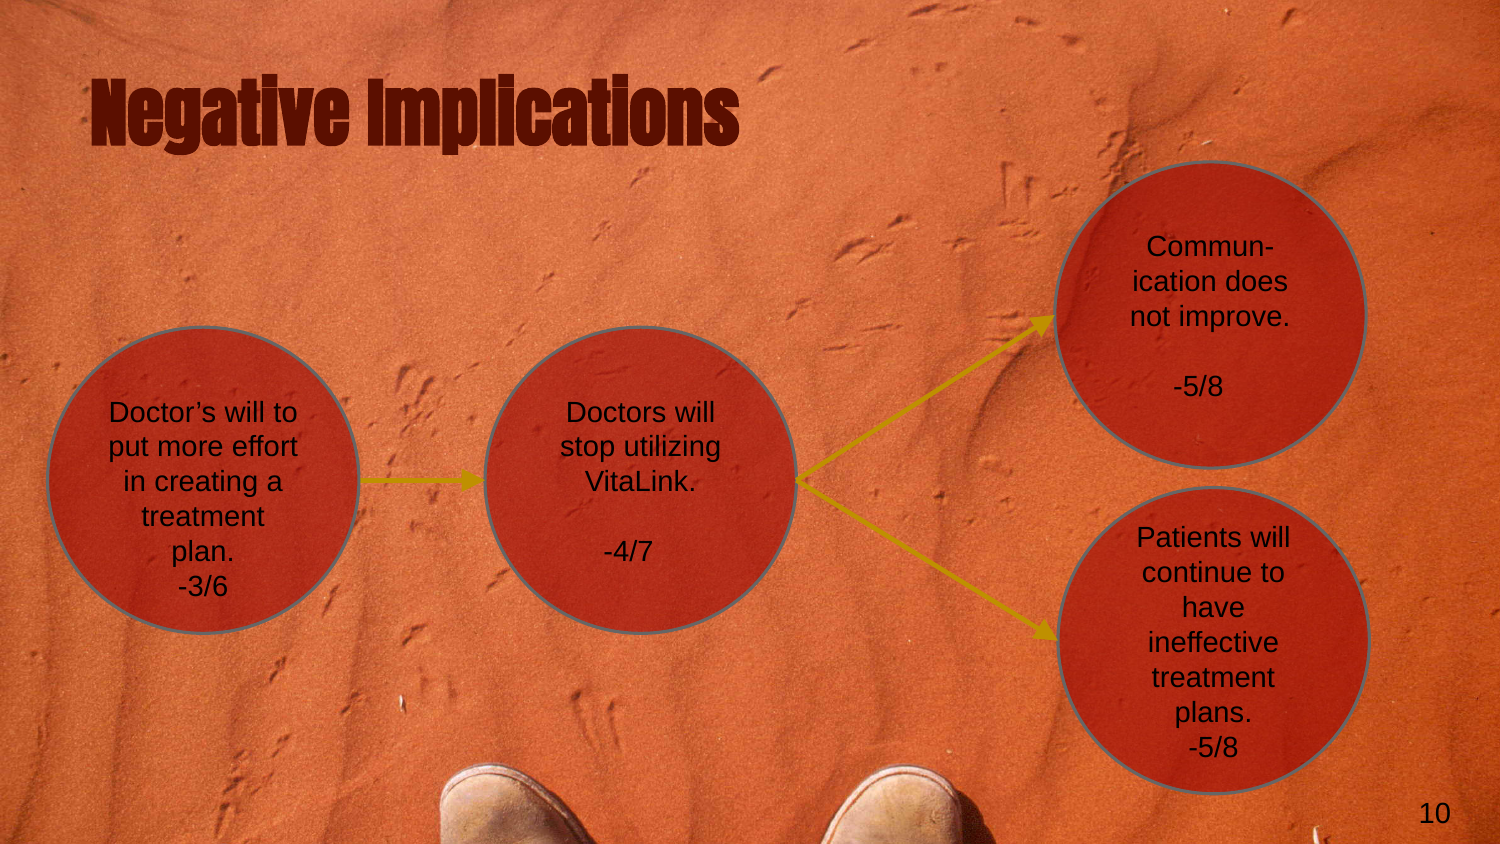

# Negative Implications
Commun-
ication does not improve.

       -5/8

Doctor’s will to put more effort in creating a treatment plan.
-3/6

Doctors will stop utilizing VitaLink.

       -4/7

Patients will continue to have ineffective treatment plans.
-5/8
10